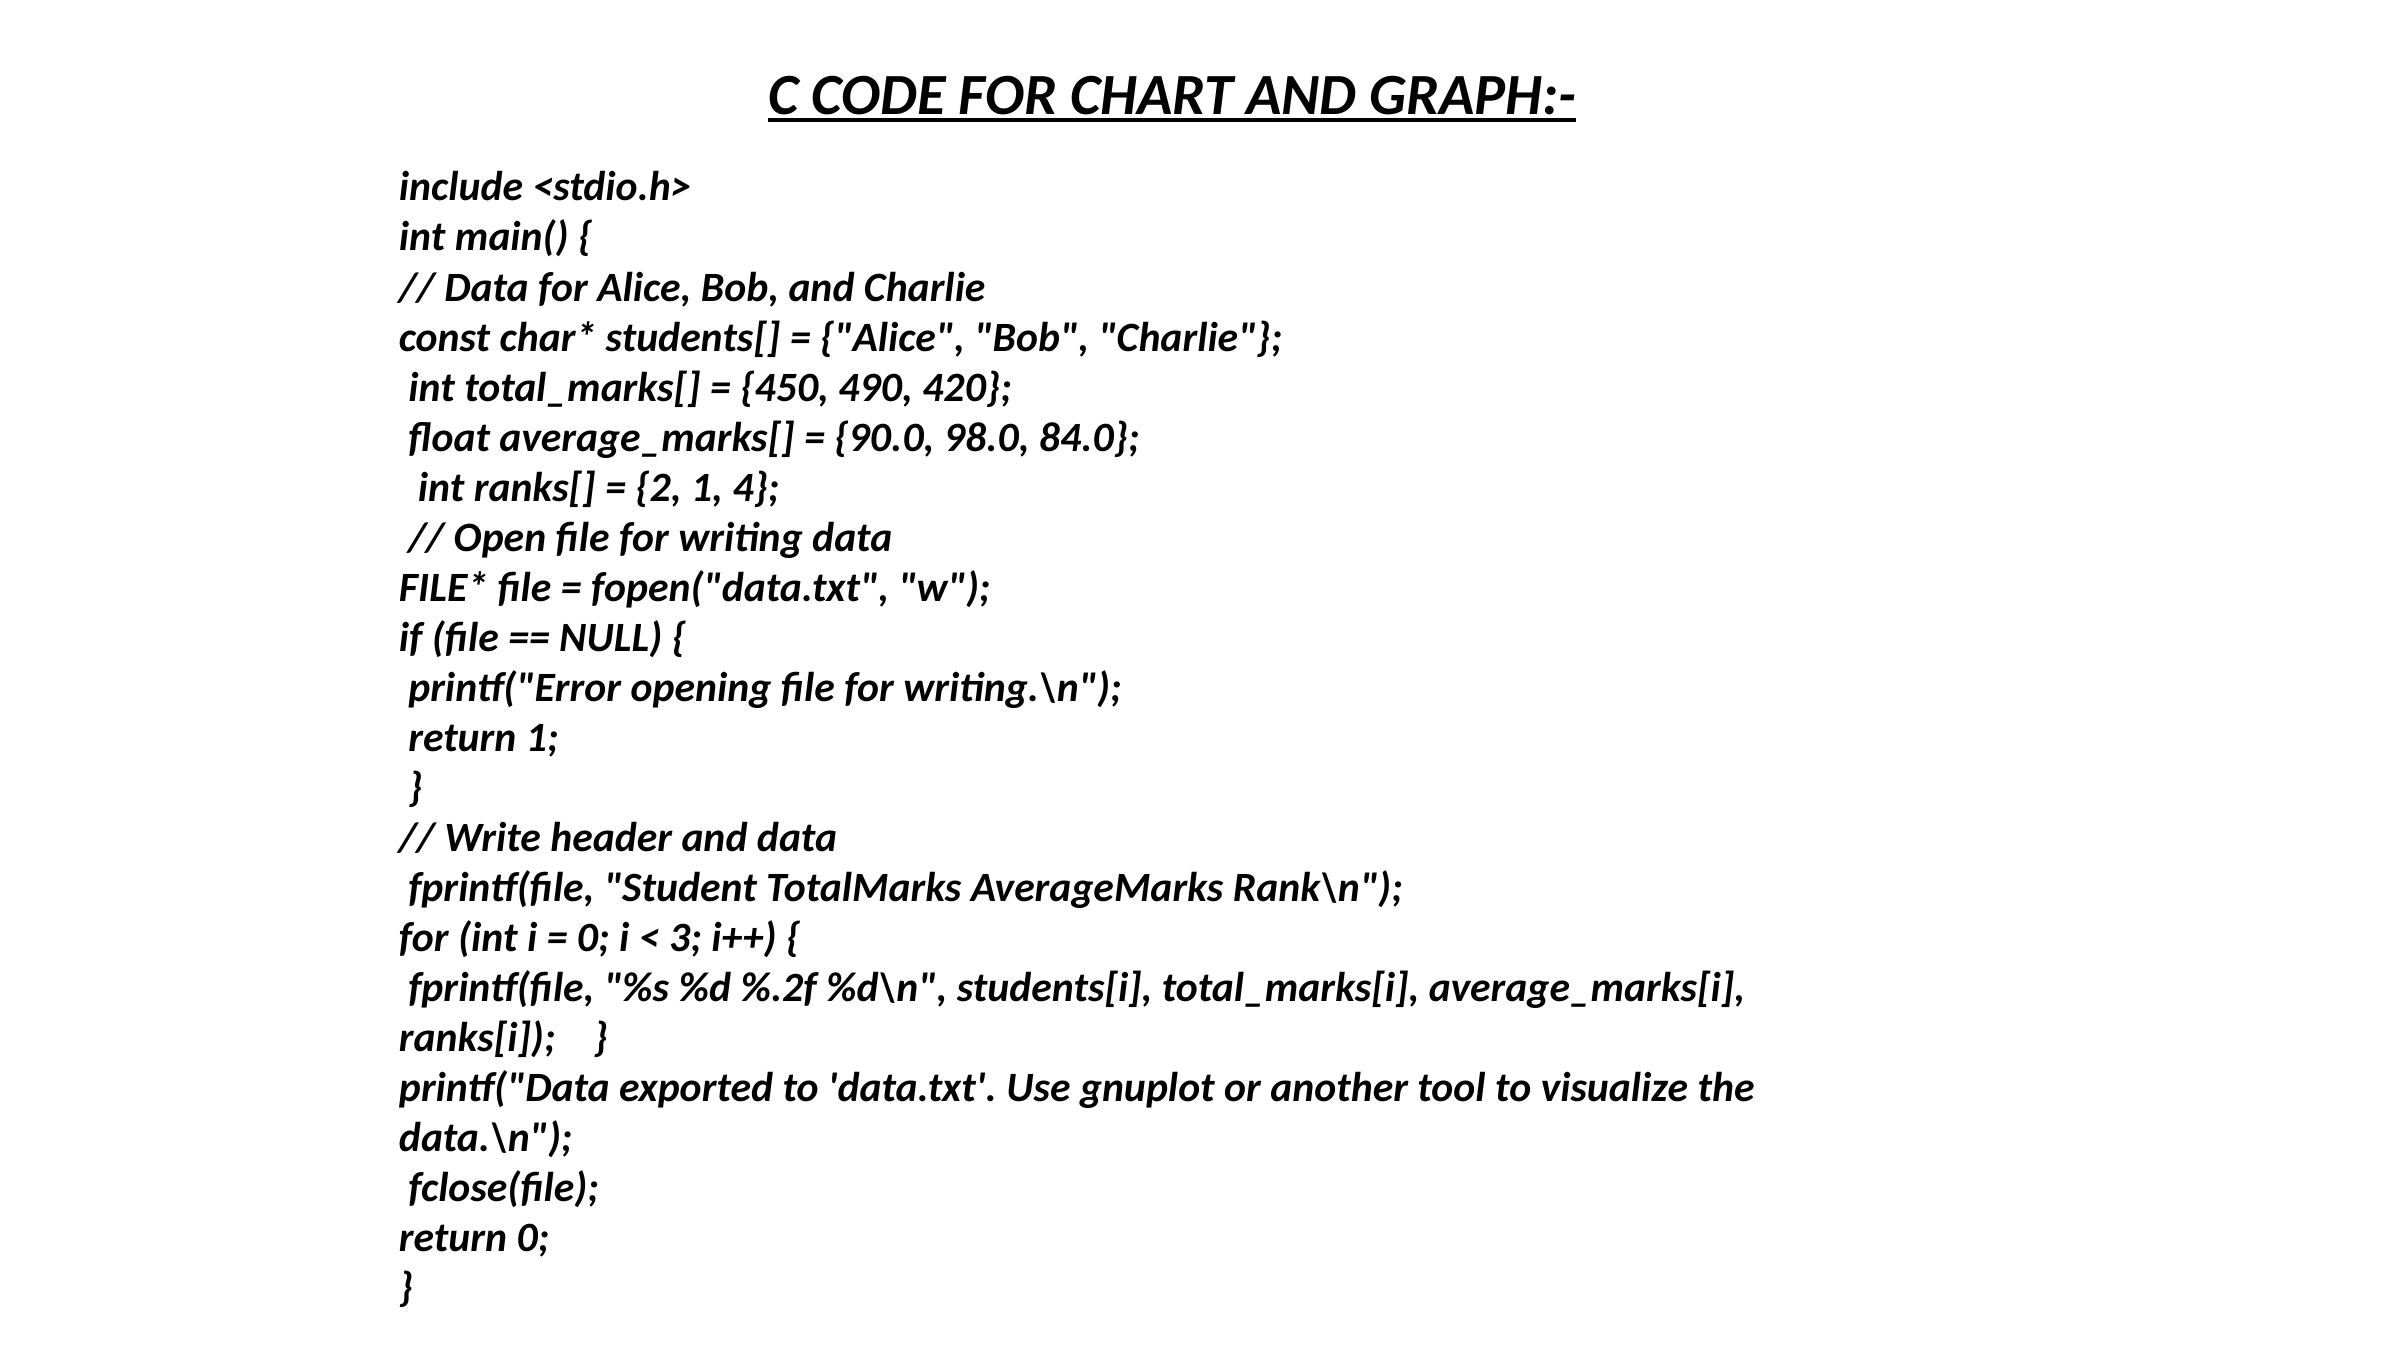

C CODE FOR CHART AND GRAPH:-
include <stdio.h>
int main() {
// Data for Alice, Bob, and Charlie
const char* students[] = {"Alice", "Bob", "Charlie"};
 int total_marks[] = {450, 490, 420};
 float average_marks[] = {90.0, 98.0, 84.0};
  int ranks[] = {2, 1, 4};
 // Open file for writing data
FILE* file = fopen("data.txt", "w");
if (file == NULL) {
 printf("Error opening file for writing.\n");
 return 1;
 }
// Write header and data
 fprintf(file, "Student TotalMarks AverageMarks Rank\n");
for (int i = 0; i < 3; i++) {
 fprintf(file, "%s %d %.2f %d\n", students[i], total_marks[i], average_marks[i], ranks[i]);    }
printf("Data exported to 'data.txt'. Use gnuplot or another tool to visualize the data.\n");
 fclose(file);
return 0;
}